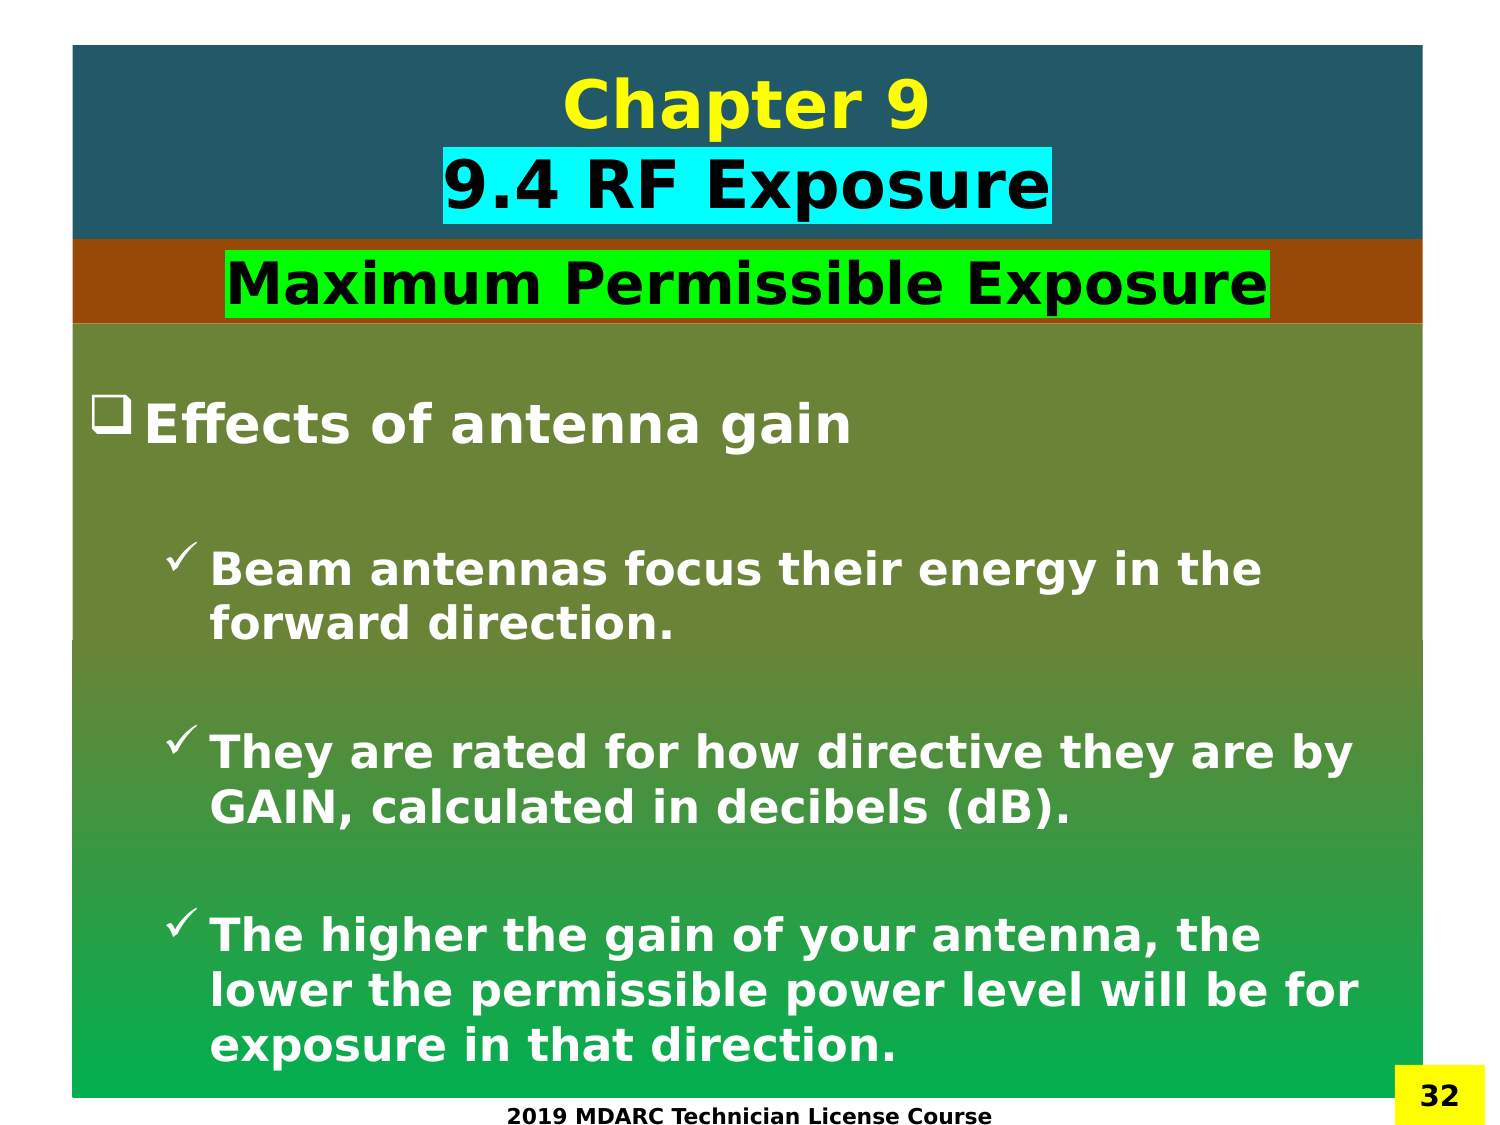

# Chapter 9 9.4 RF Exposure
Maximum Permissible Exposure

Effects of antenna gain

Beam antennas focus their energy in the forward direction.

They are rated for how directive they are by GAIN, calculated in decibels (dB).

The higher the gain of your antenna, the lower the permissible power level will be for exposure in that direction.

32
2019 MDARC Technician License Course